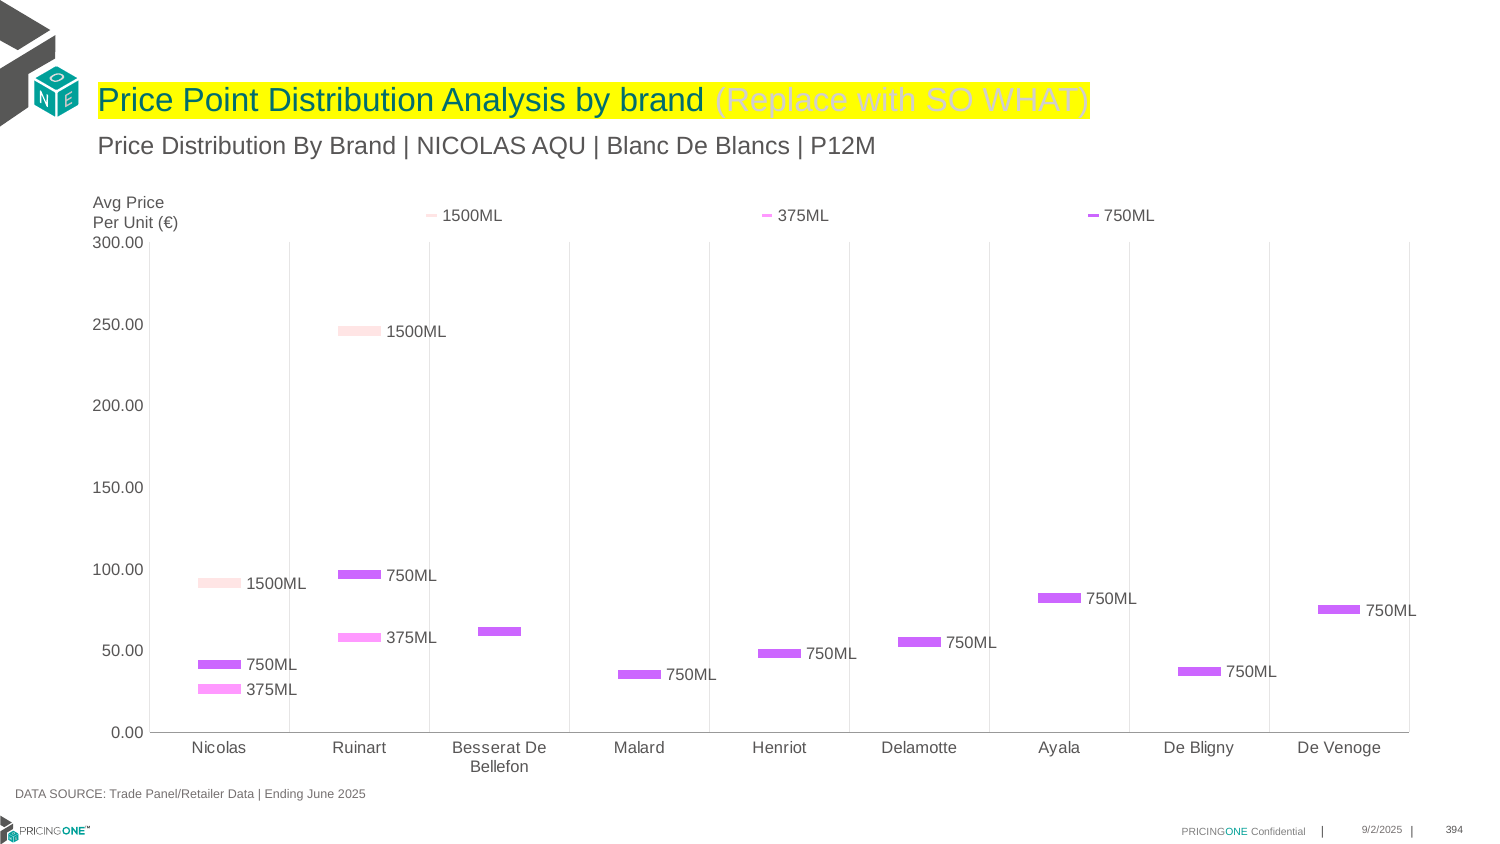

# Price Point Distribution Analysis by brand (Replace with SO WHAT)
Price Distribution By Brand | NICOLAS AQU | Blanc De Blancs | P12M

### Chart

| Category | 1500ML | 375ML | 750ML |
|---|---|---|---|
| Nicolas | 91.3125 | 26.4167 | 41.6395 |
| Ruinart | 245.4167 | 57.871 | 96.3868 |
| Besserat De Bellefon | None | None | 61.6884 |
| Malard | None | None | 35.5622 |
| Henriot | None | None | 48.4396 |
| Delamotte | None | None | 55.1959 |
| Ayala | None | None | 82.1628 |
| De Bligny | None | None | 37.3188 |
| De Venoge | None | None | 75.0667 |
Avg Price
Per Unit (€)
DATA SOURCE: Trade Panel/Retailer Data | Ending June 2025
9/2/2025
394